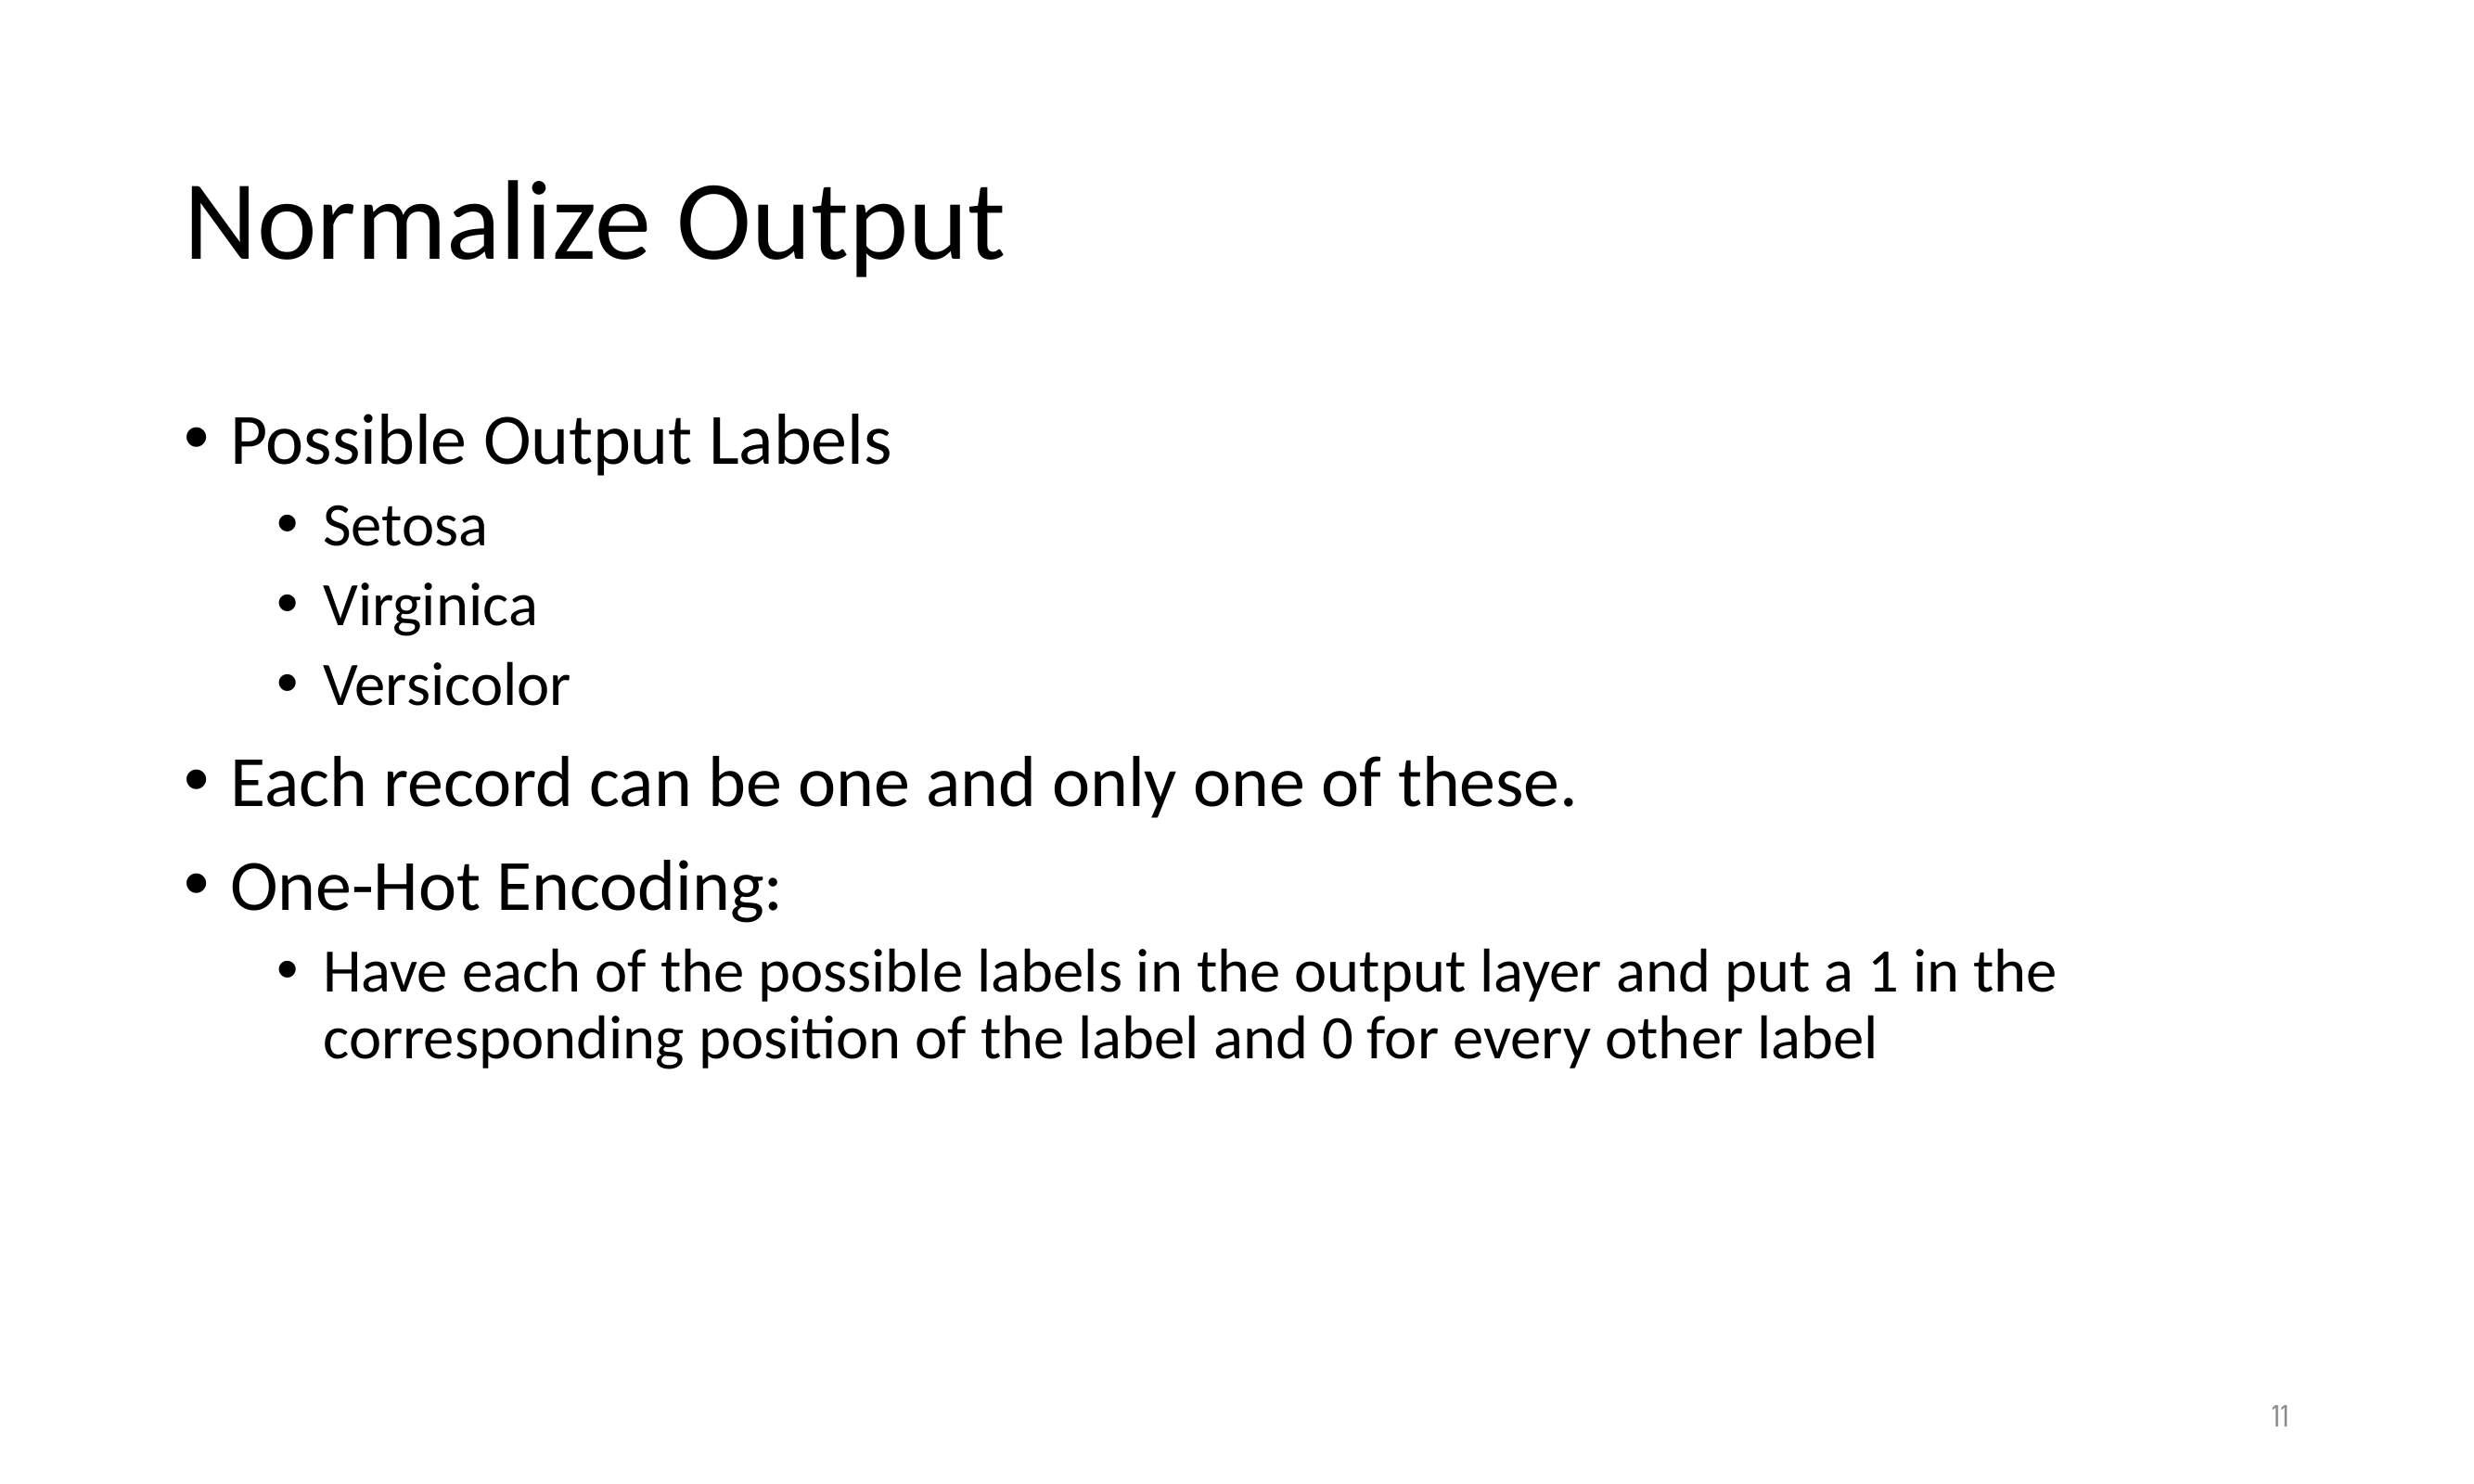

# Normalize Output
Possible Output Labels
Setosa
Virginica
Versicolor
Each record can be one and only one of these.
One-Hot Encoding:
Have each of the possible labels in the output layer and put a 1 in the corresponding position of the label and 0 for every other label

11